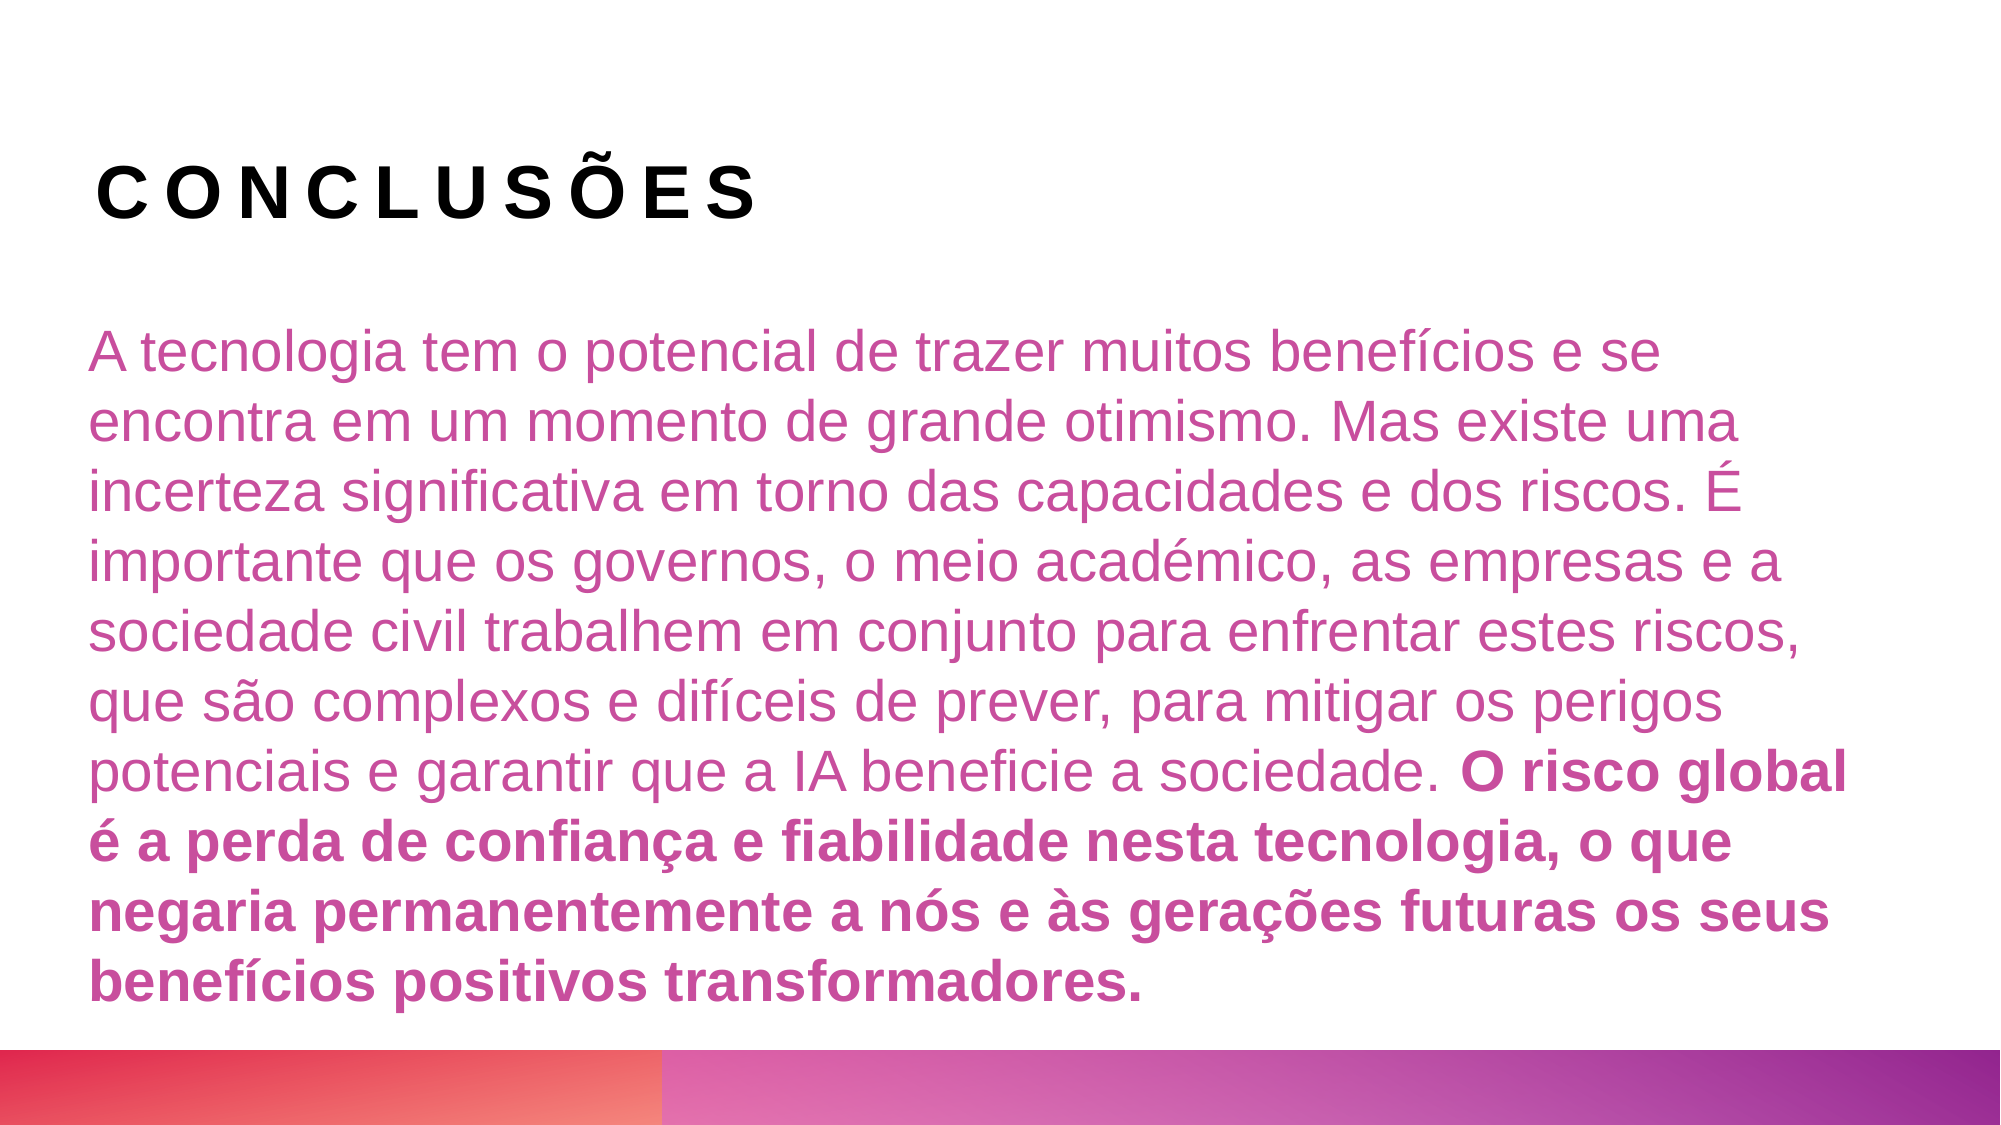

# conclusões
A tecnologia tem o potencial de trazer muitos benefícios e se encontra em um momento de grande otimismo. Mas existe uma incerteza significativa em torno das capacidades e dos riscos. É importante que os governos, o meio académico, as empresas e a sociedade civil trabalhem em conjunto para enfrentar estes riscos, que são complexos e difíceis de prever, para mitigar os perigos potenciais e garantir que a IA beneficie a sociedade. O risco global é a perda de confiança e fiabilidade nesta tecnologia, o que negaria permanentemente a nós e às gerações futuras os seus benefícios positivos transformadores.